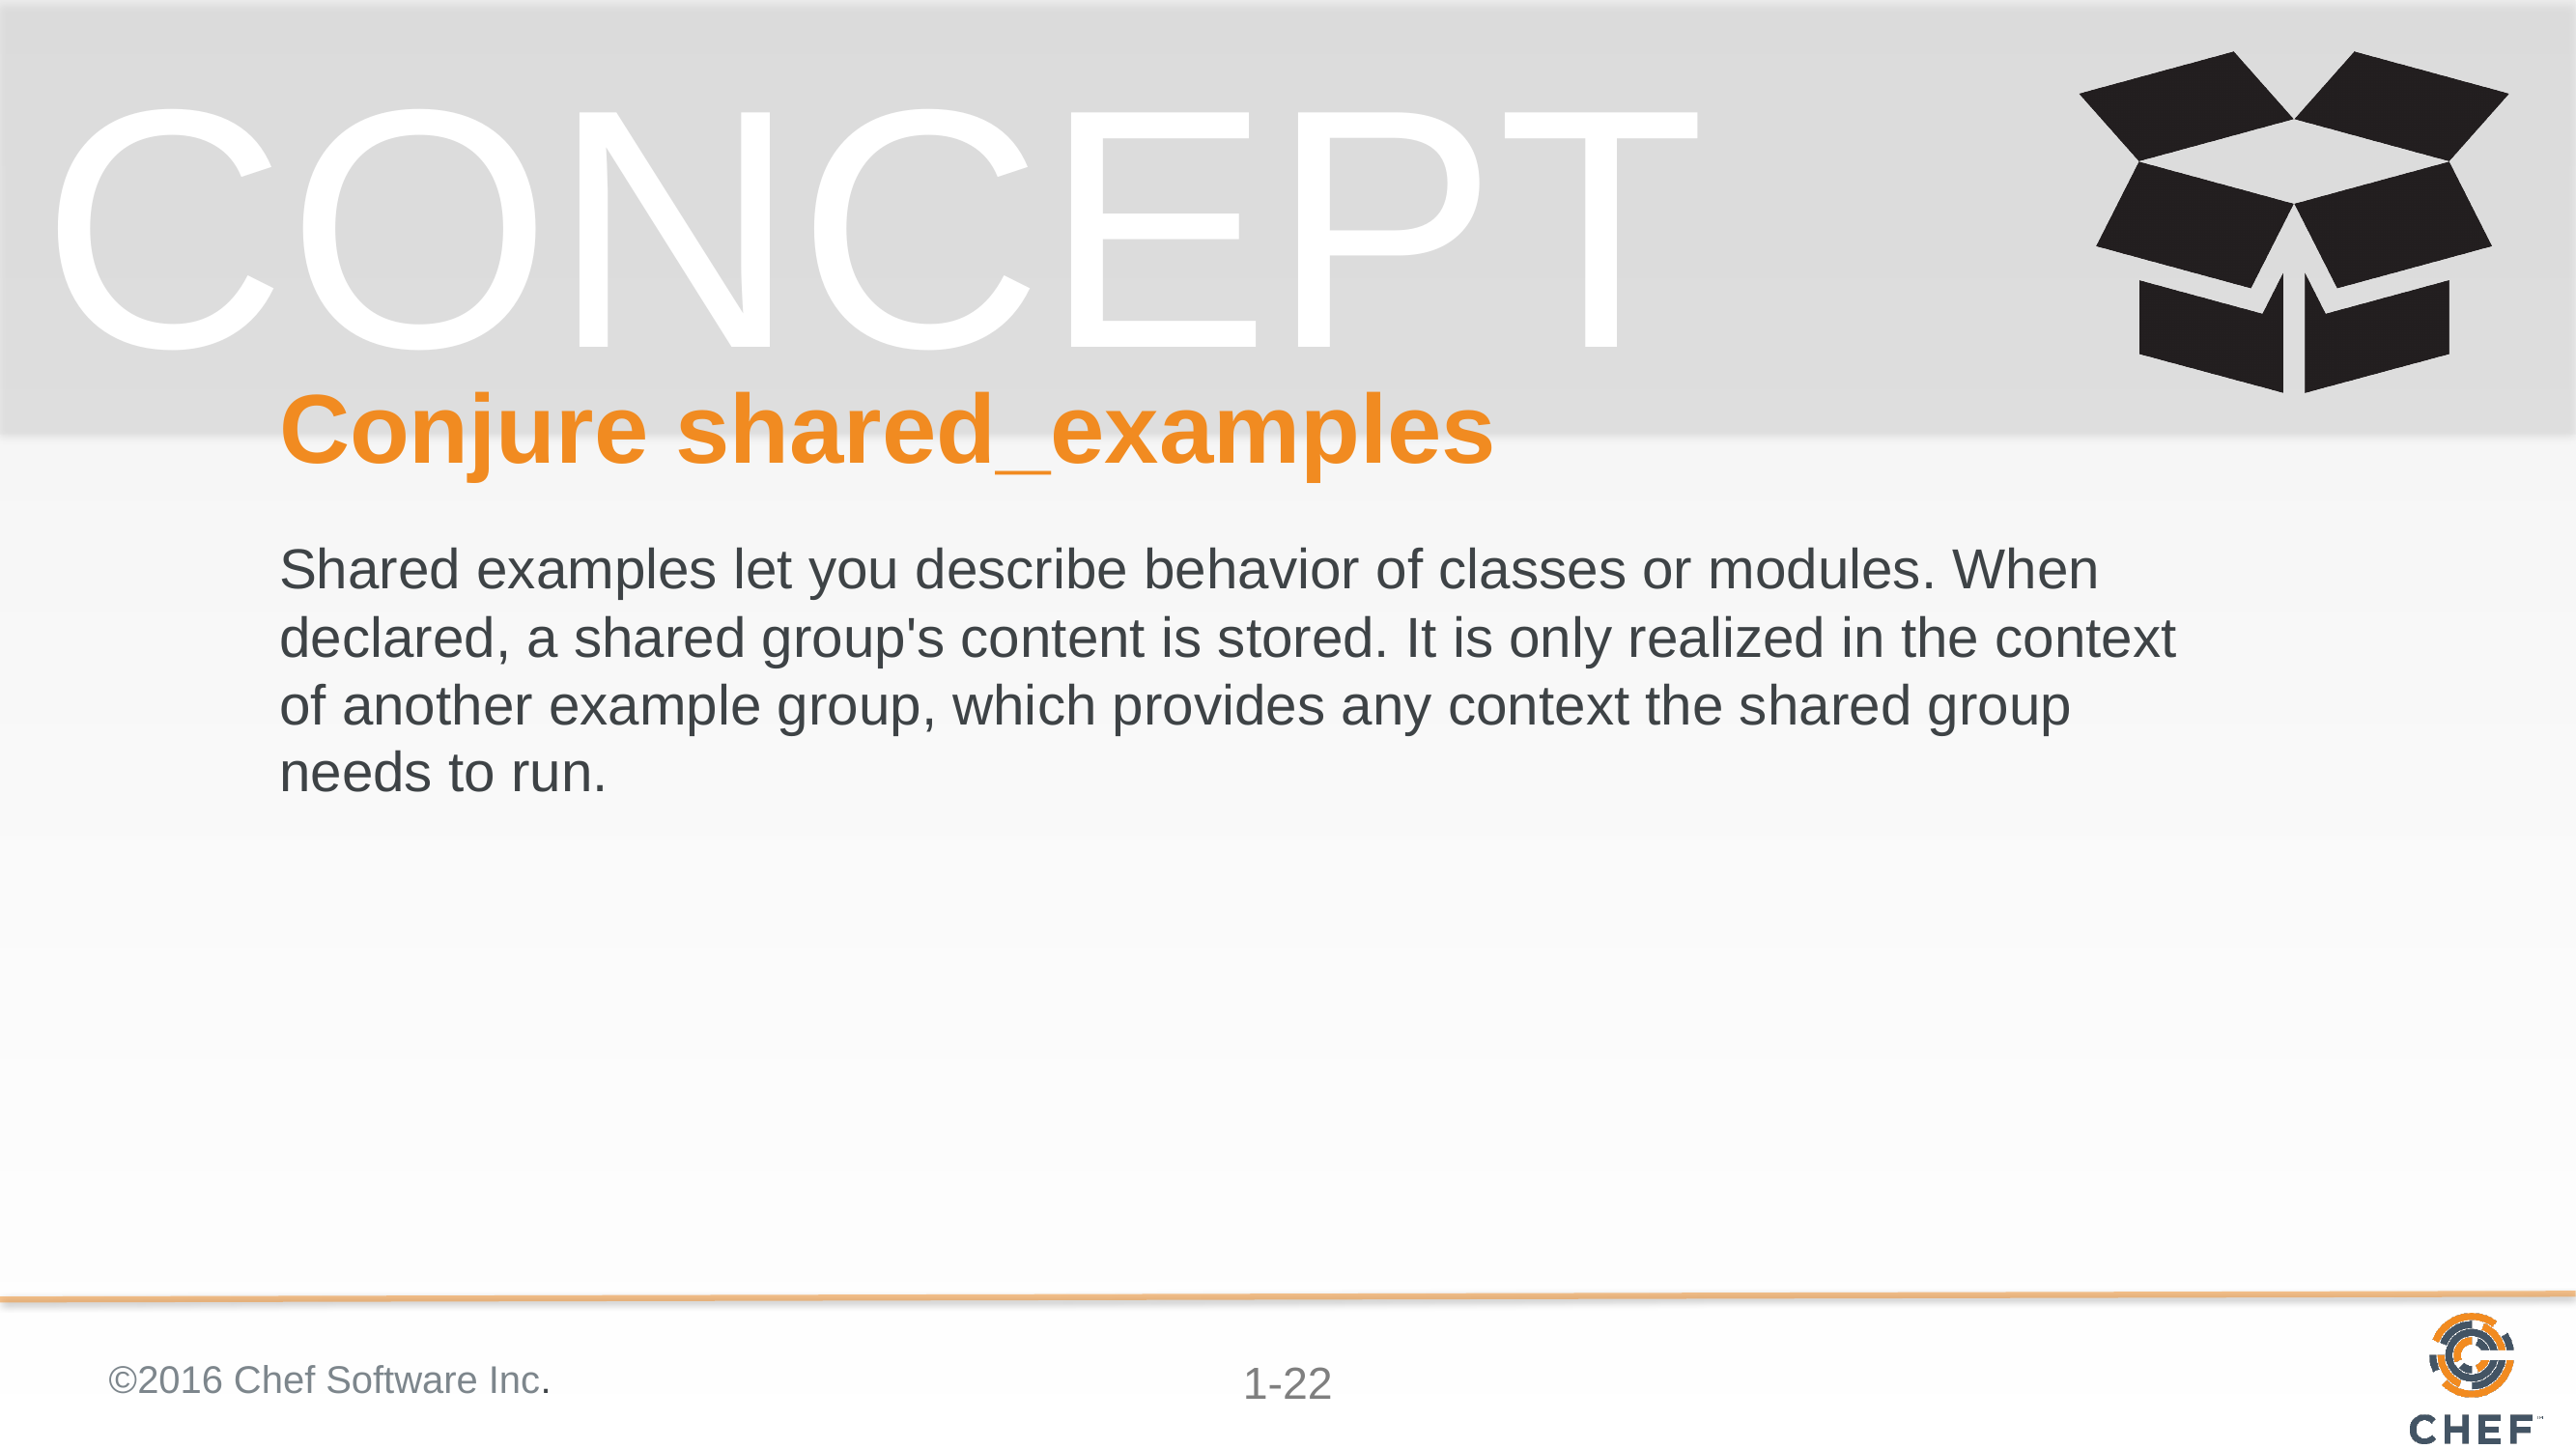

# Conjure shared_examples
Shared examples let you describe behavior of classes or modules. When declared, a shared group's content is stored. It is only realized in the context of another example group, which provides any context the shared group needs to run.